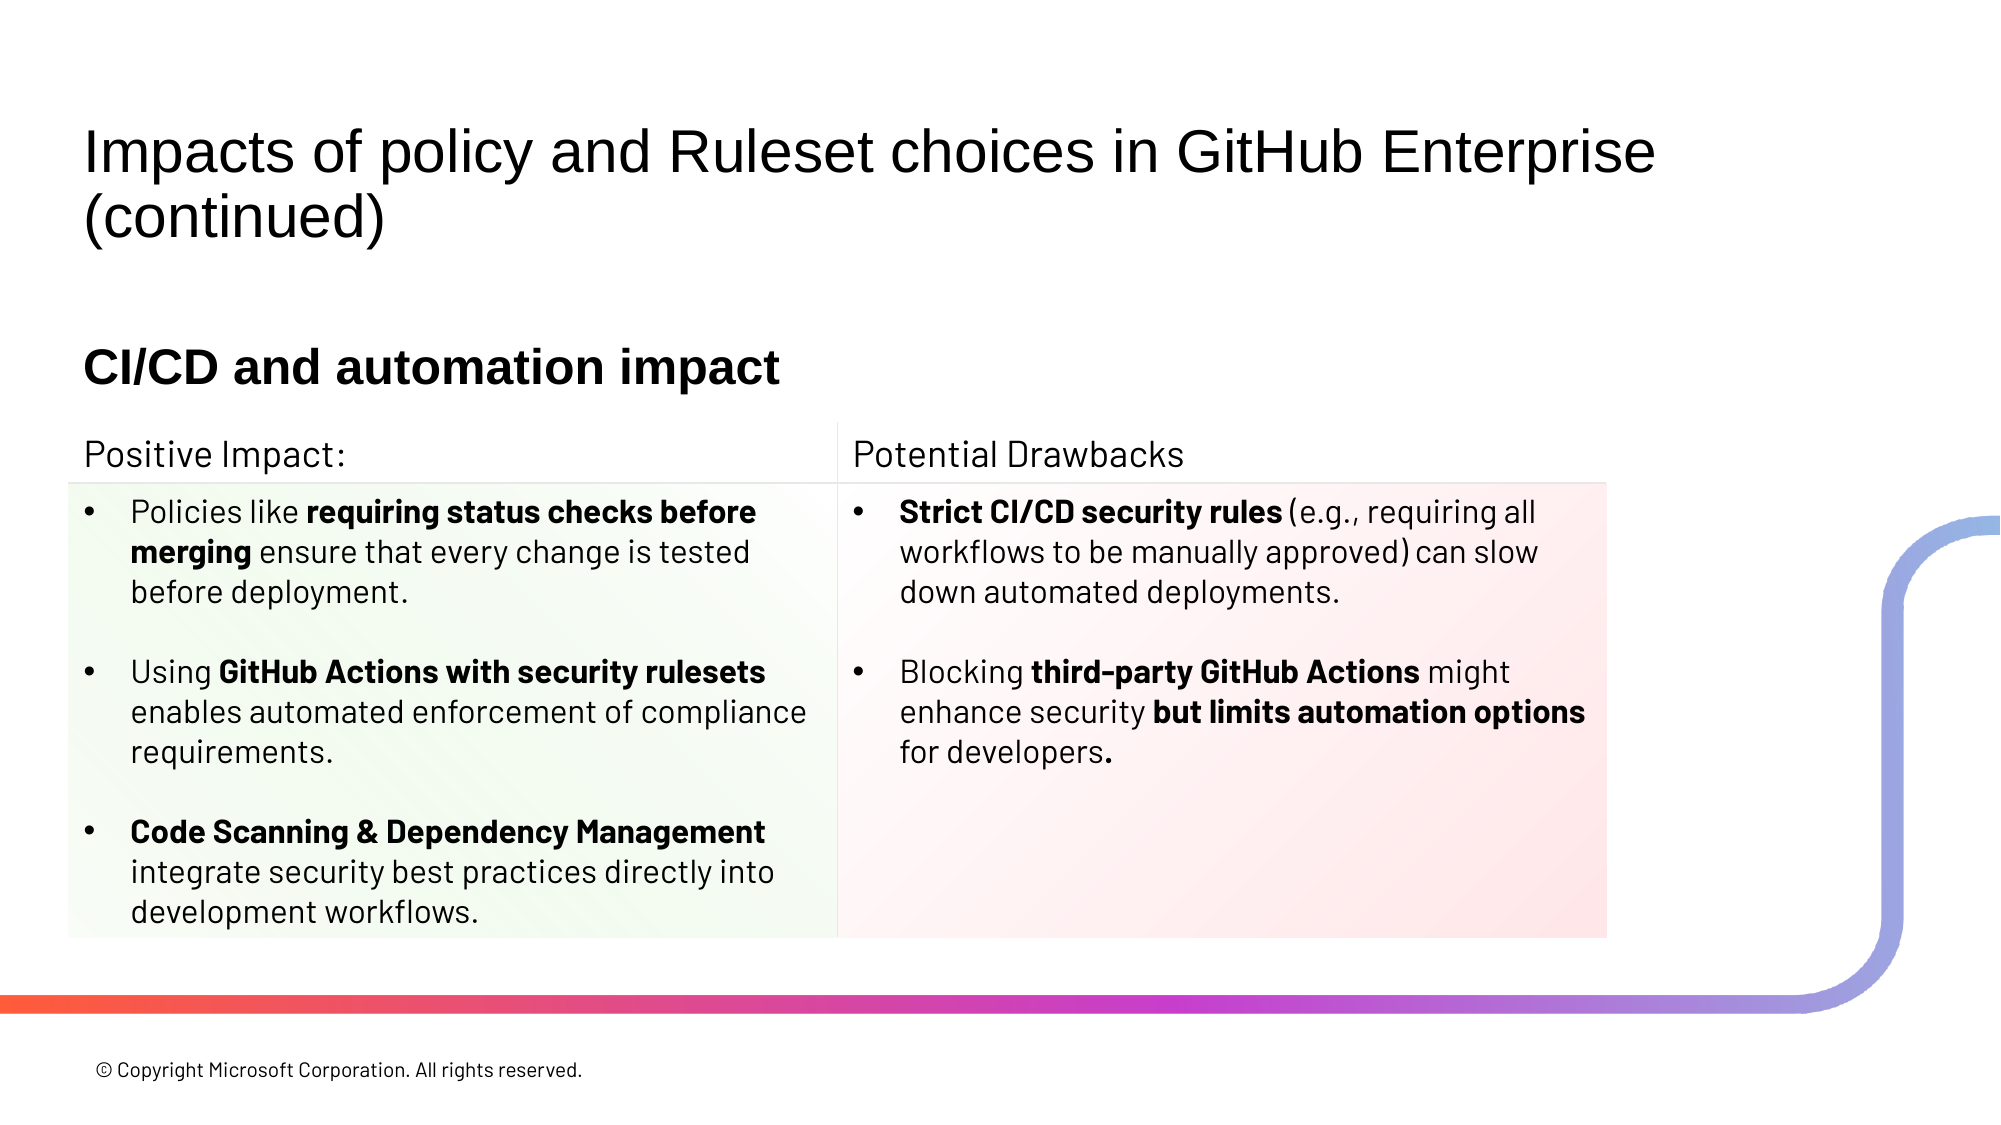

# Impacts of policy and Ruleset choices in GitHub Enterprise (continued)
CI/CD and automation impact
| Positive Impact: | Potential Drawbacks |
| --- | --- |
| Policies like requiring status checks before merging ensure that every change is tested before deployment. Using GitHub Actions with security rulesets enables automated enforcement of compliance requirements. Code Scanning & Dependency Management integrate security best practices directly into development workflows. | Strict CI/CD security rules (e.g., requiring all workflows to be manually approved) can slow down automated deployments. Blocking third-party GitHub Actions might enhance security but limits automation options for developers. |
© Copyright Microsoft Corporation. All rights reserved.